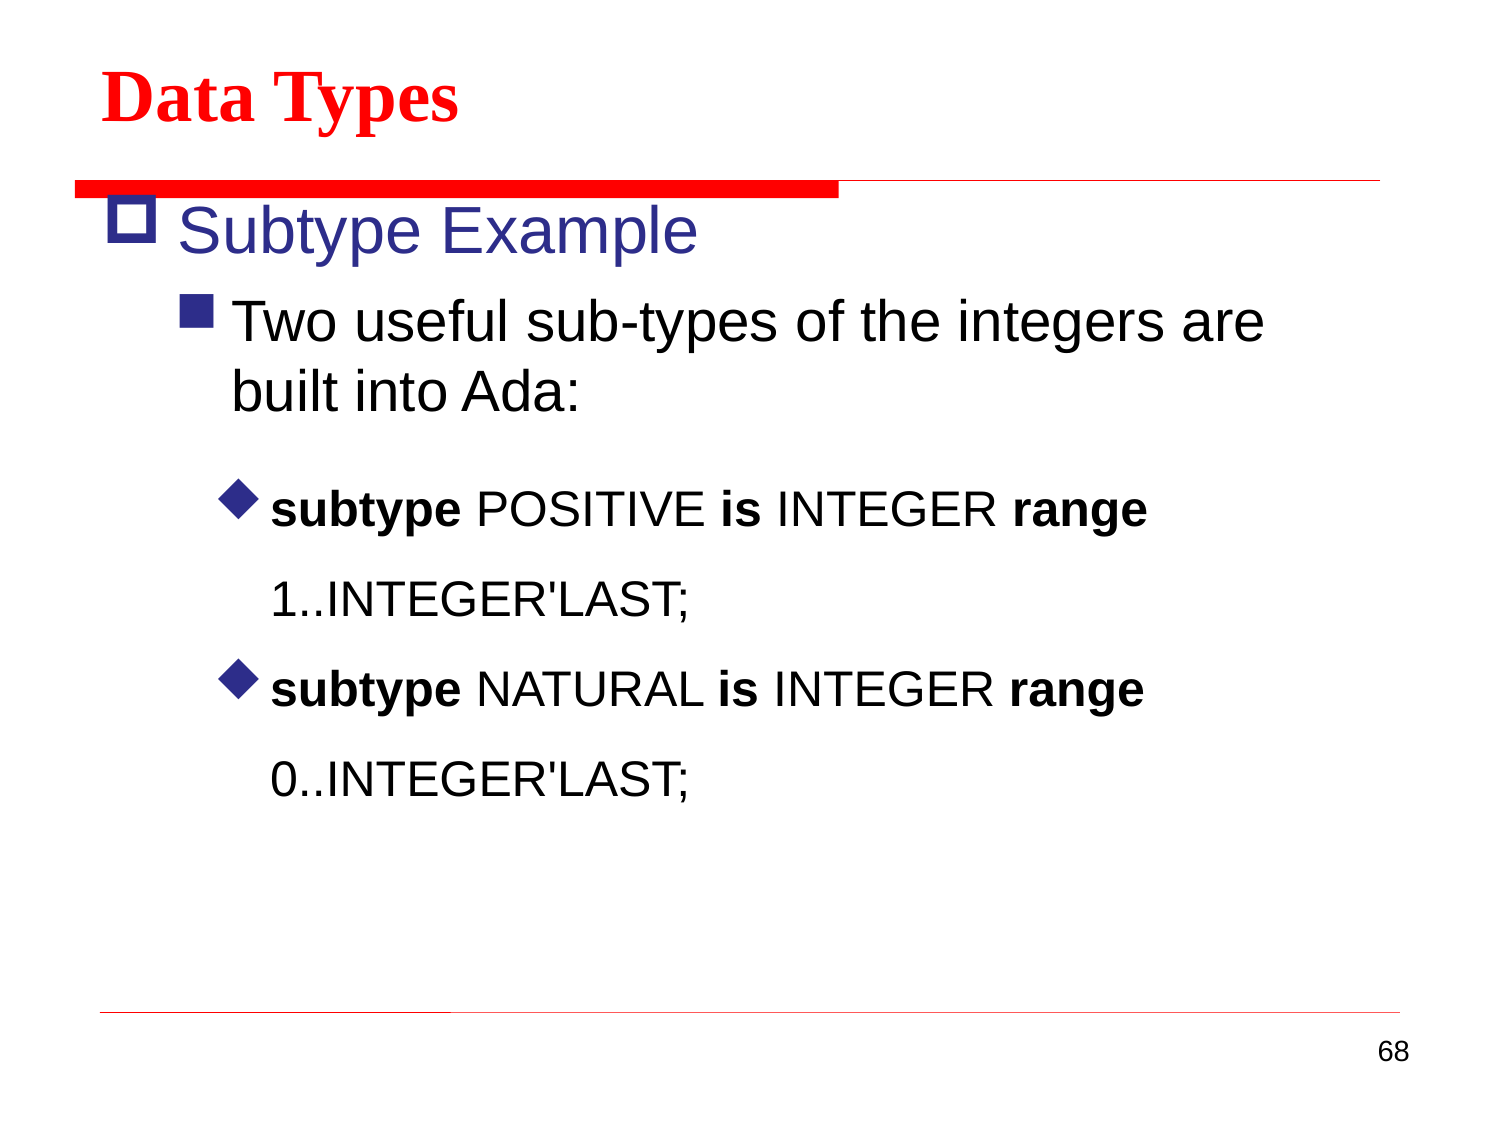

Data Types
Subtype Example
Two useful sub-types of the integers are built into Ada:
subtype POSITIVE is INTEGER range 1..INTEGER'LAST;
subtype NATURAL is INTEGER range 0..INTEGER'LAST;
68